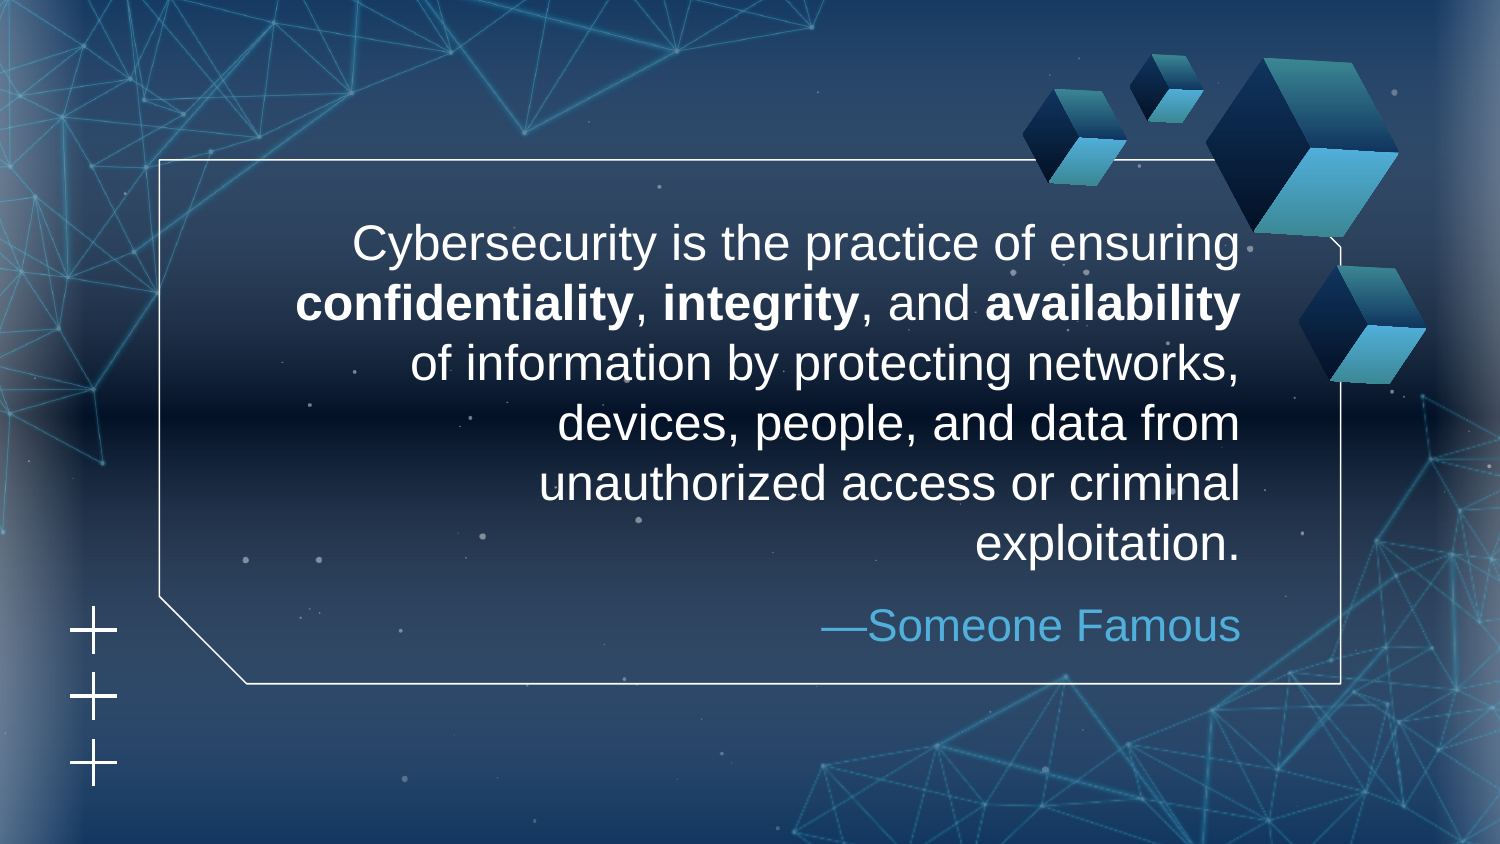

Cybersecurity is the practice of ensuring confidentiality, integrity, and availability of information by protecting networks, devices, people, and data from unauthorized access or criminal exploitation.

# —Someone Famous